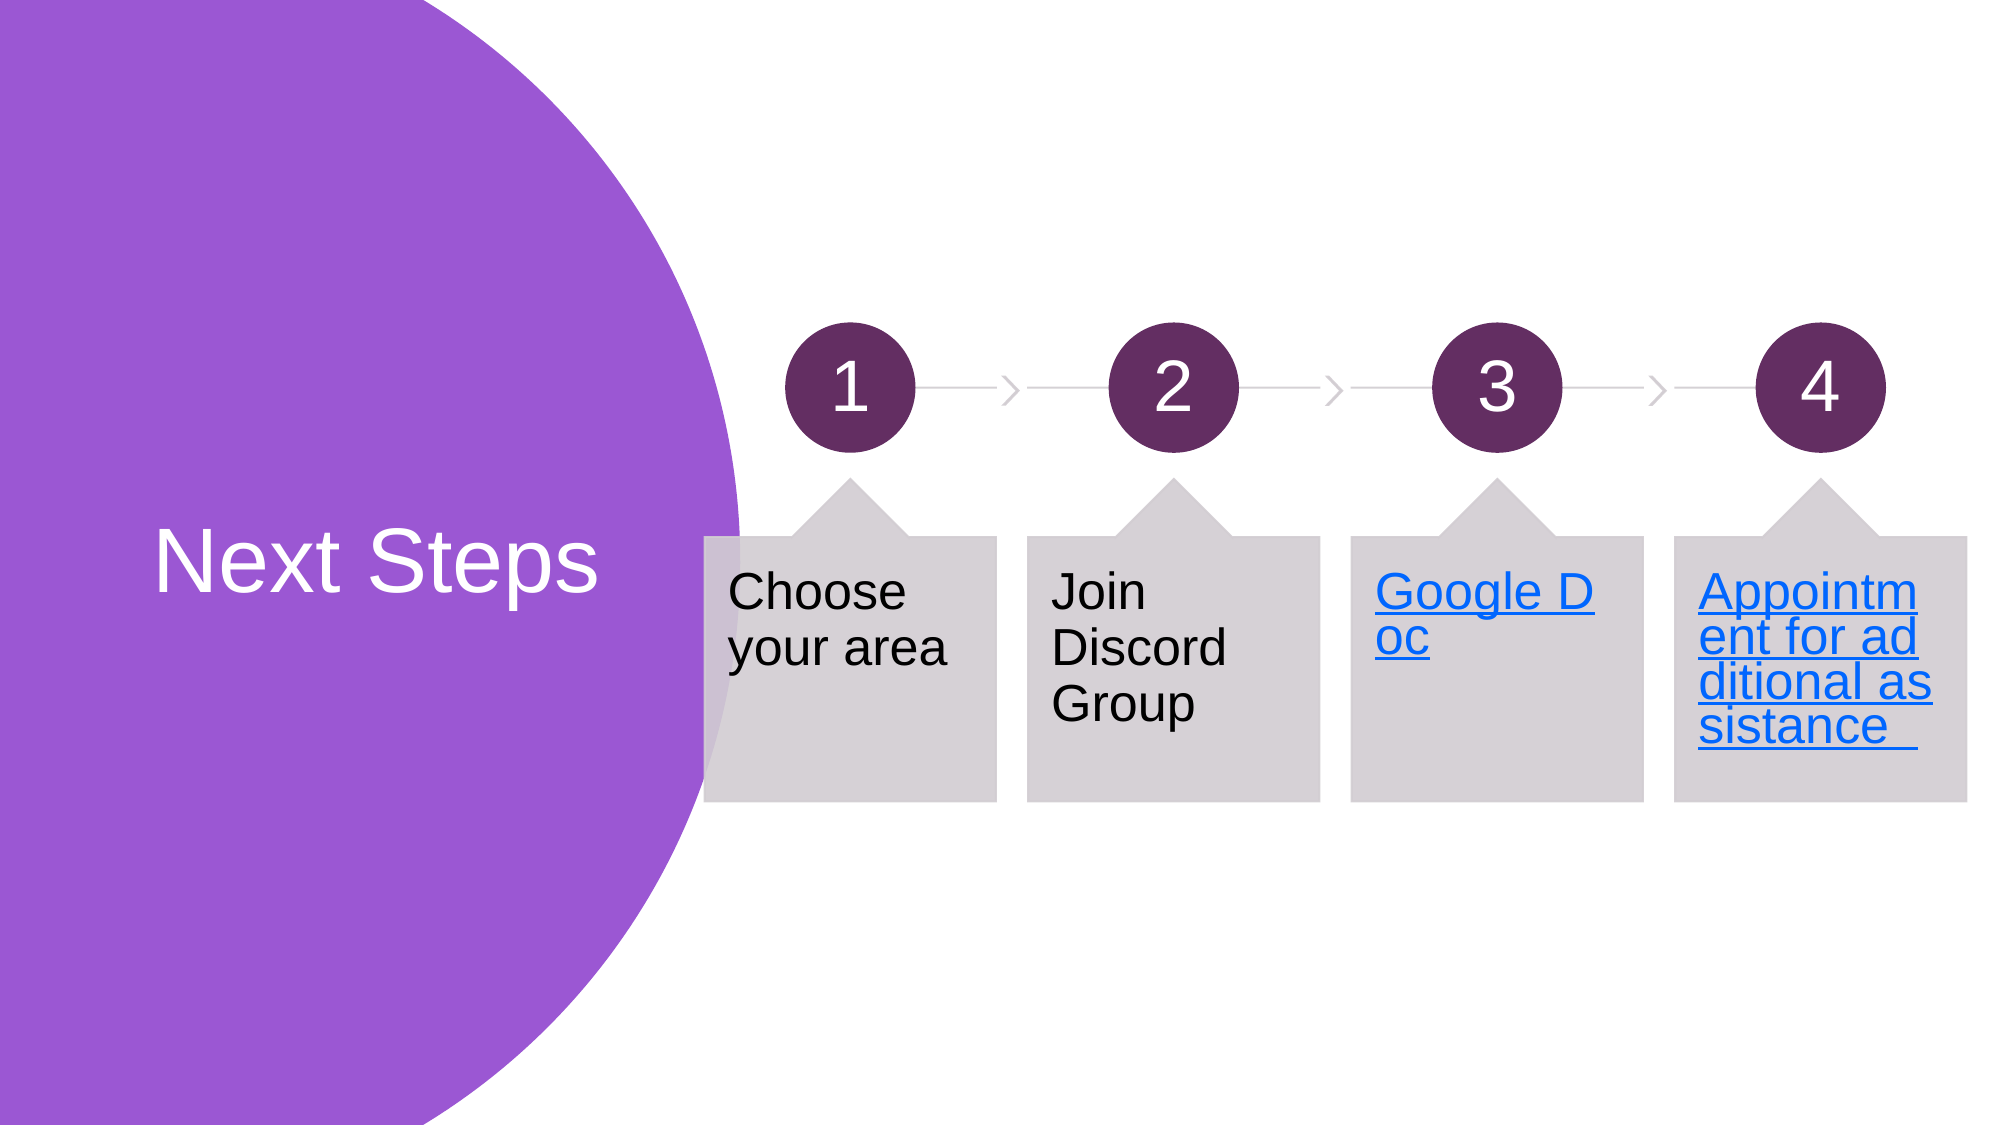

1
Choose your area
2
Join Discord Group
3
Google Doc
4
Appointment for additional assistance

# Next Steps